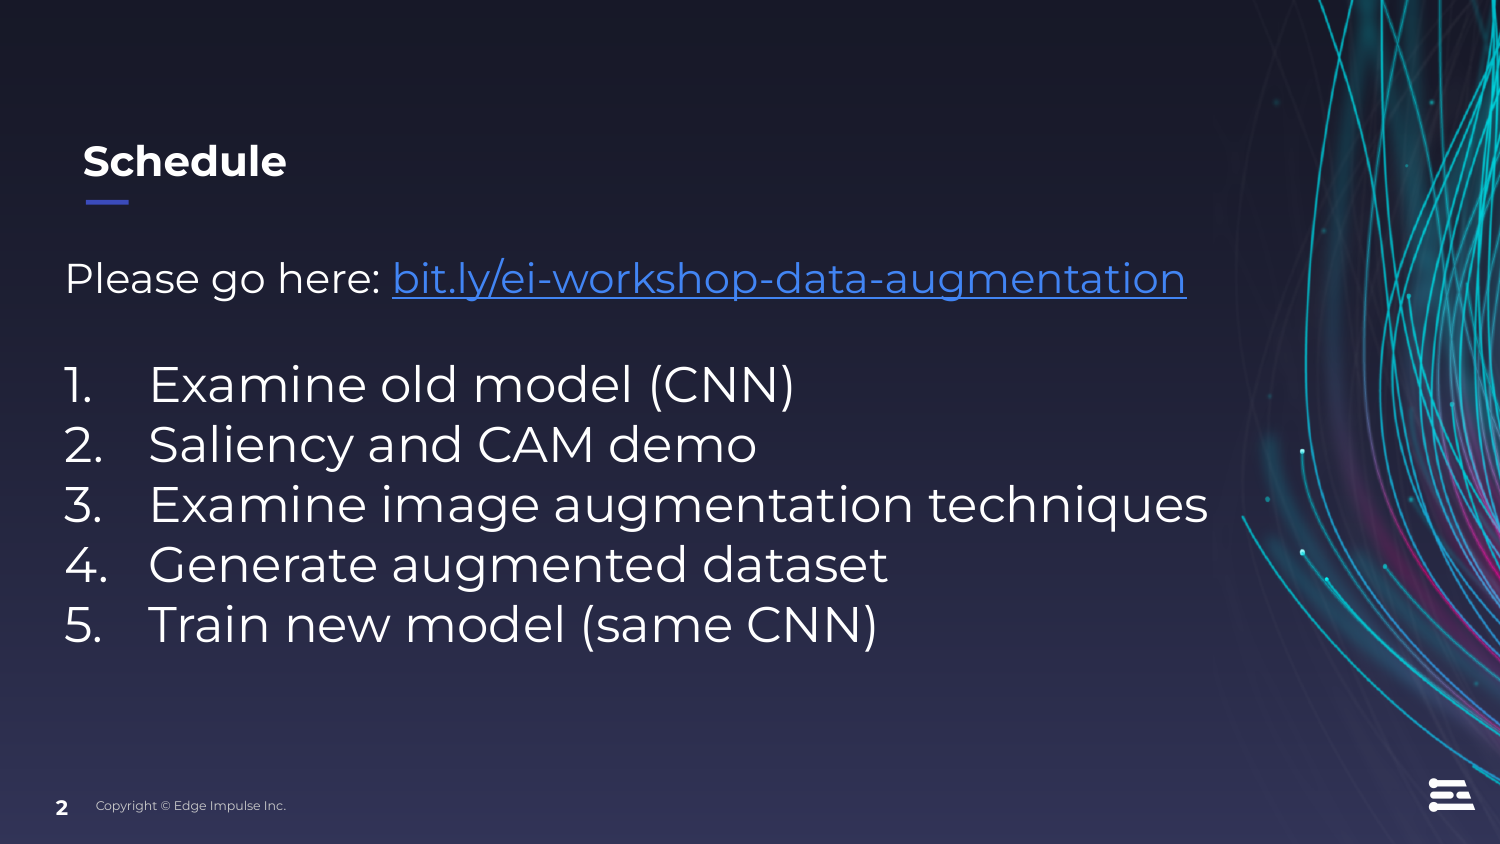

# Schedule
Please go here: bit.ly/ei-workshop-data-augmentation

Examine old model (CNN)
Saliency and CAM demo
Examine image augmentation techniques
Generate augmented dataset
Train new model (same CNN)